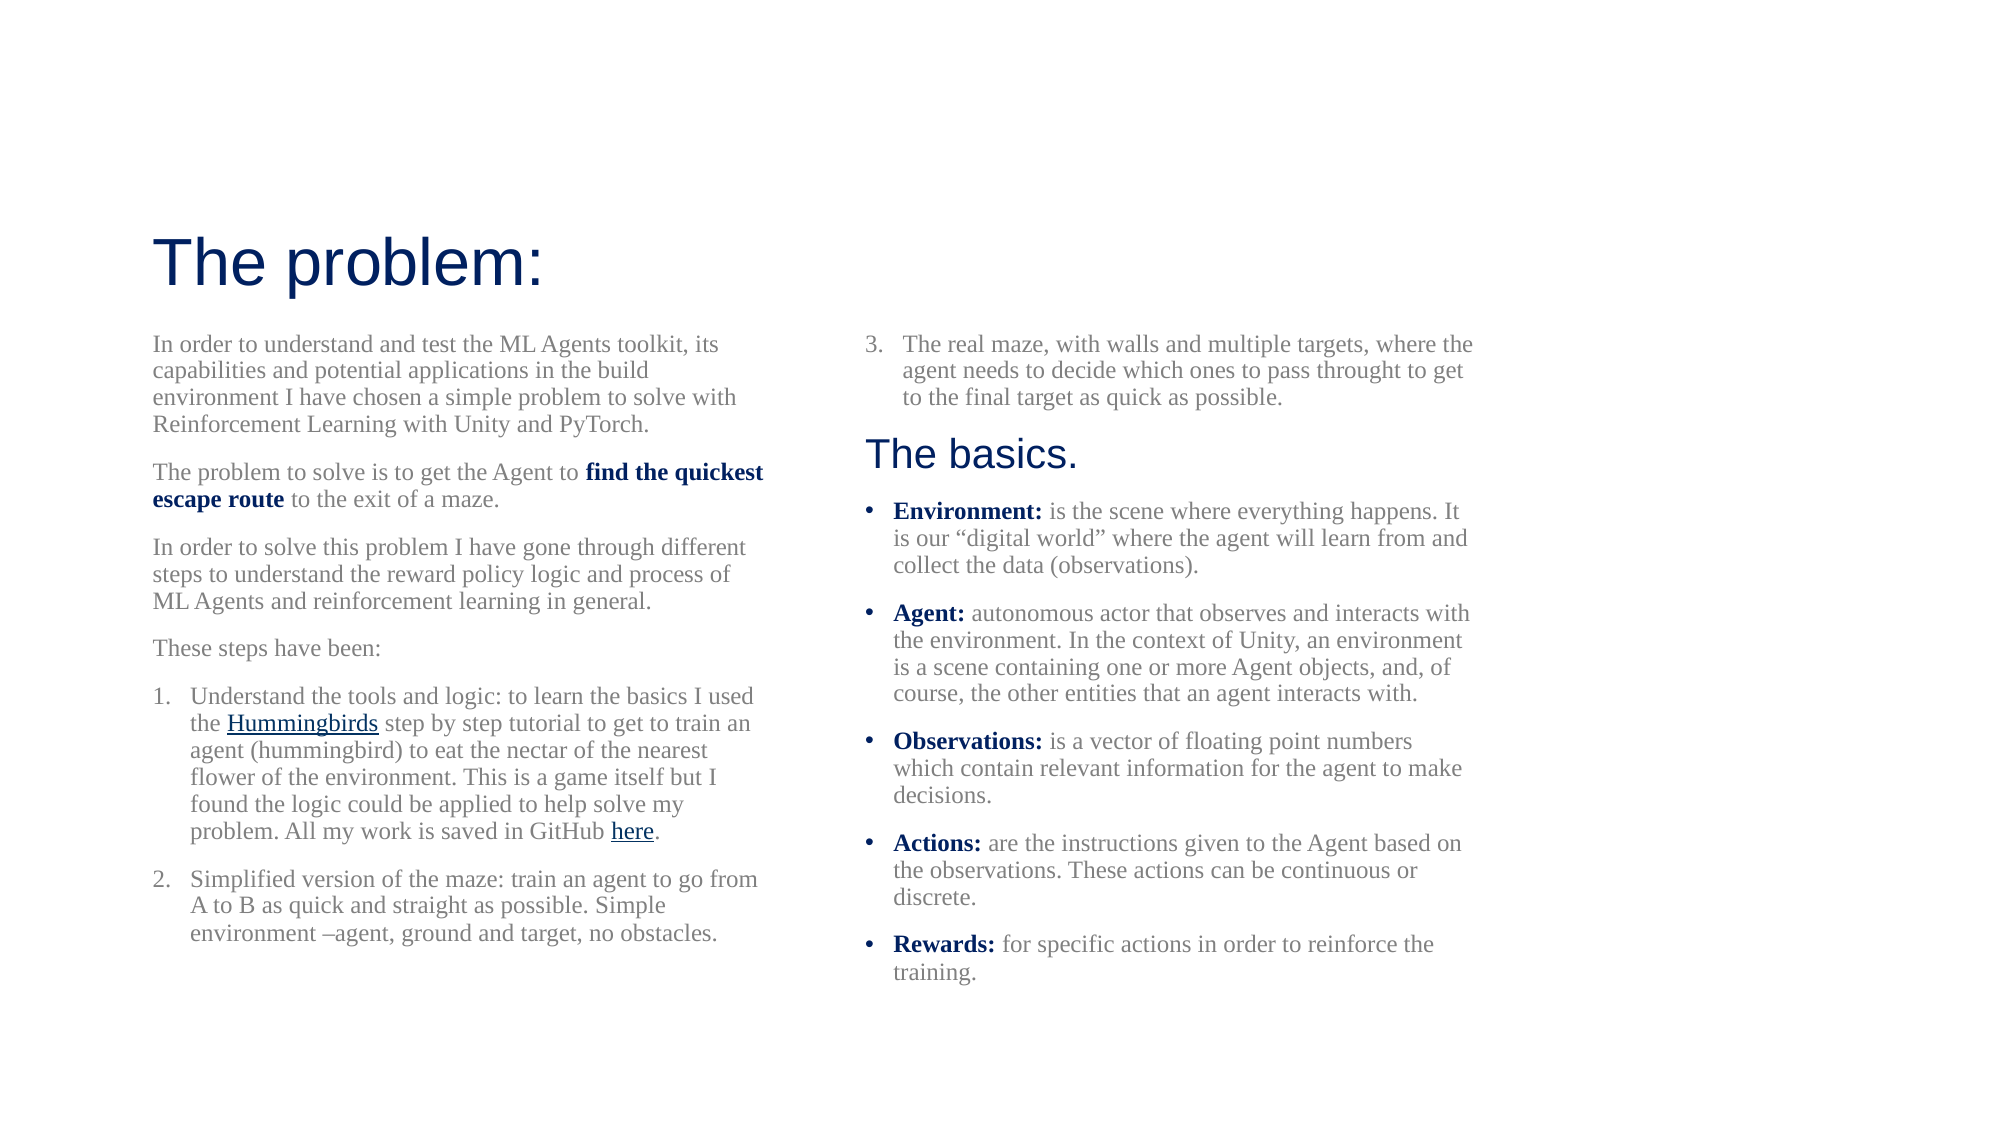

# The problem:
The real maze, with walls and multiple targets, where the agent needs to decide which ones to pass throught to get to the final target as quick as possible.
The basics.
Environment: is the scene where everything happens. It is our “digital world” where the agent will learn from and collect the data (observations).
Agent: autonomous actor that observes and interacts with the environment. In the context of Unity, an environment is a scene containing one or more Agent objects, and, of course, the other entities that an agent interacts with.
Observations: is a vector of floating point numbers which contain relevant information for the agent to make decisions.
Actions: are the instructions given to the Agent based on the observations. These actions can be continuous or discrete.
Rewards: for specific actions in order to reinforce the training.
In order to understand and test the ML Agents toolkit, its capabilities and potential applications in the build environment I have chosen a simple problem to solve with Reinforcement Learning with Unity and PyTorch.
The problem to solve is to get the Agent to find the quickest escape route to the exit of a maze.
In order to solve this problem I have gone through different steps to understand the reward policy logic and process of ML Agents and reinforcement learning in general.
These steps have been:
Understand the tools and logic: to learn the basics I used the Hummingbirds step by step tutorial to get to train an agent (hummingbird) to eat the nectar of the nearest flower of the environment. This is a game itself but I found the logic could be applied to help solve my problem. All my work is saved in GitHub here.
Simplified version of the maze: train an agent to go from A to B as quick and straight as possible. Simple environment –agent, ground and target, no obstacles.